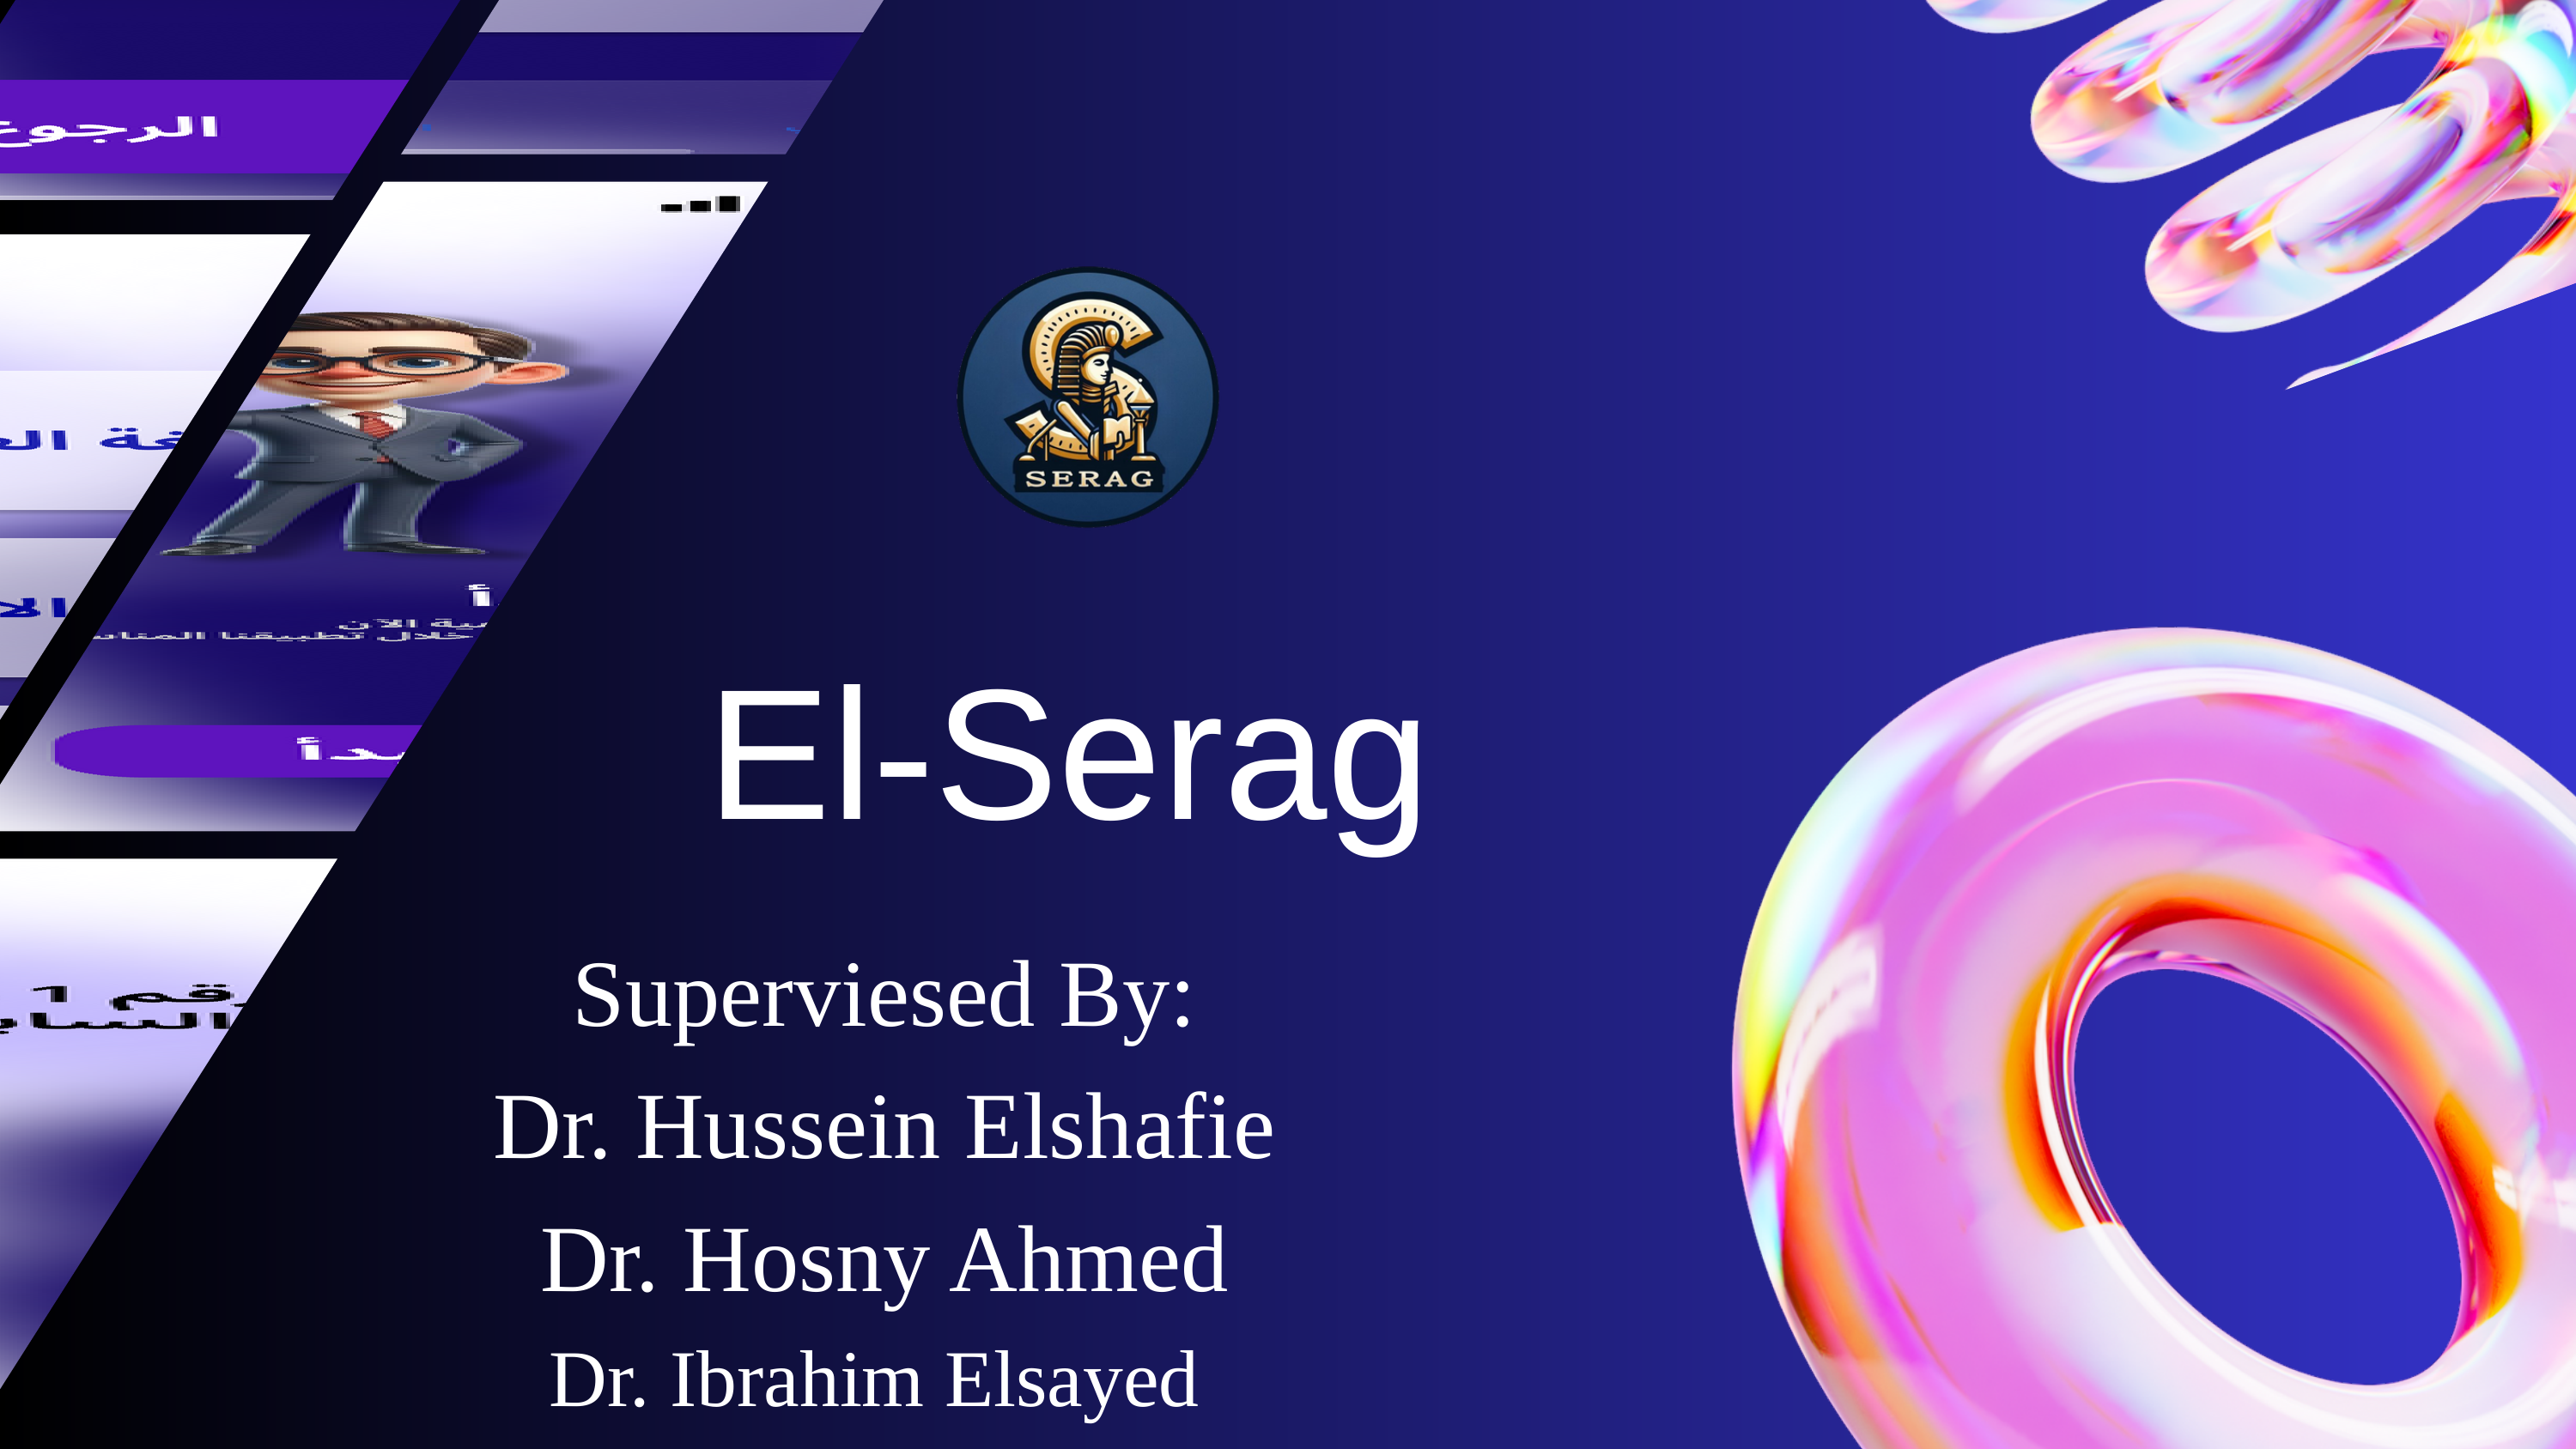

El-Serag

Superviesed By:
Dr. Hussein Elshafie
Dr. Hosny Ahmed
Dr. Ibrahim Elsayed